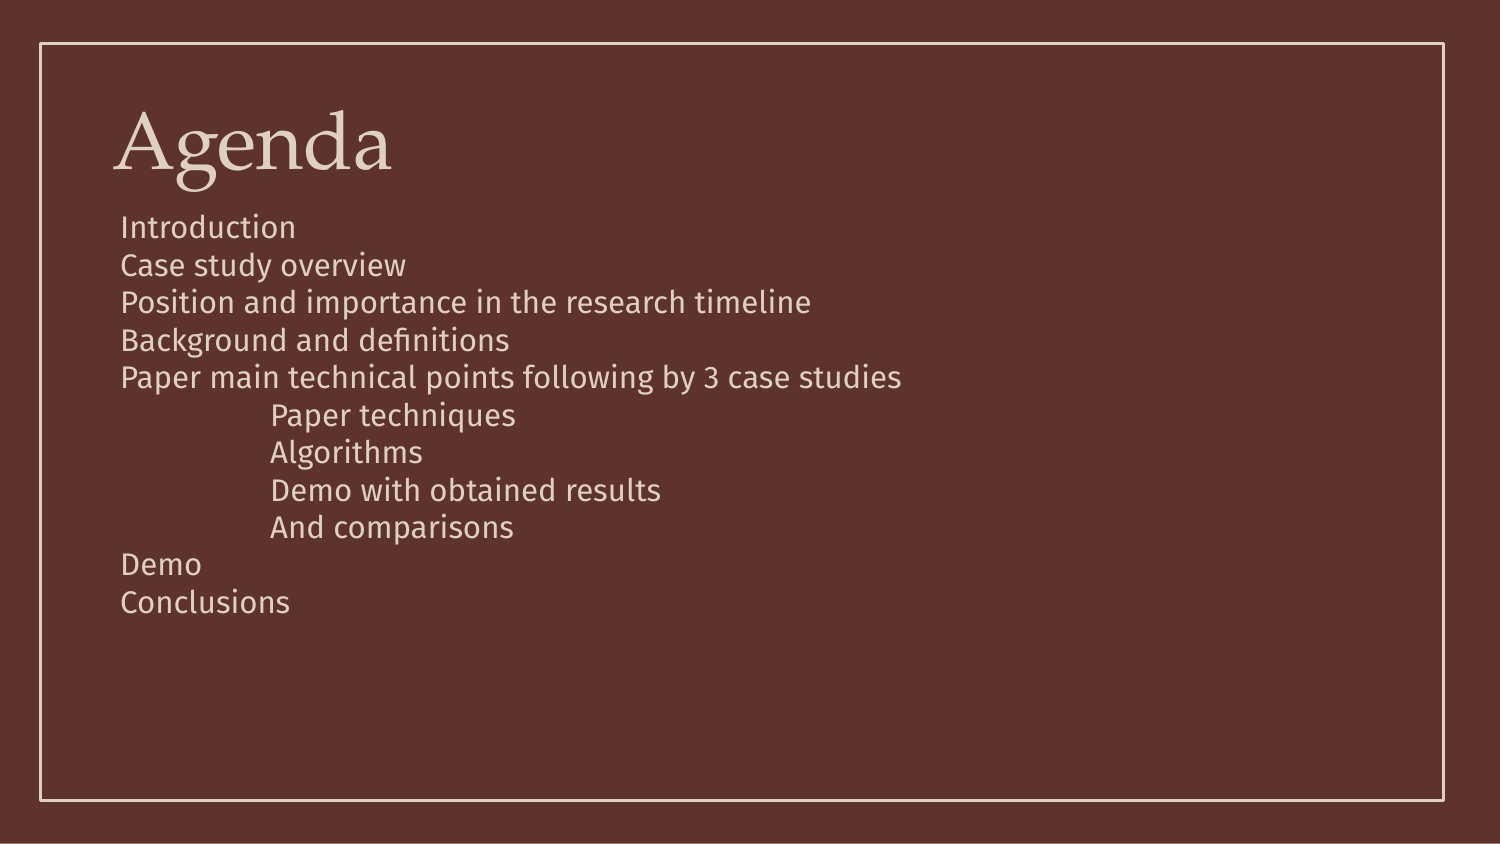

# Agenda
Introduction
Case study overview
Position and importance in the research timeline
Background and definitions
Paper main technical points following by 3 case studies
	Paper techniques
	Algorithms
	Demo with obtained results
	And comparisons
Demo
Conclusions